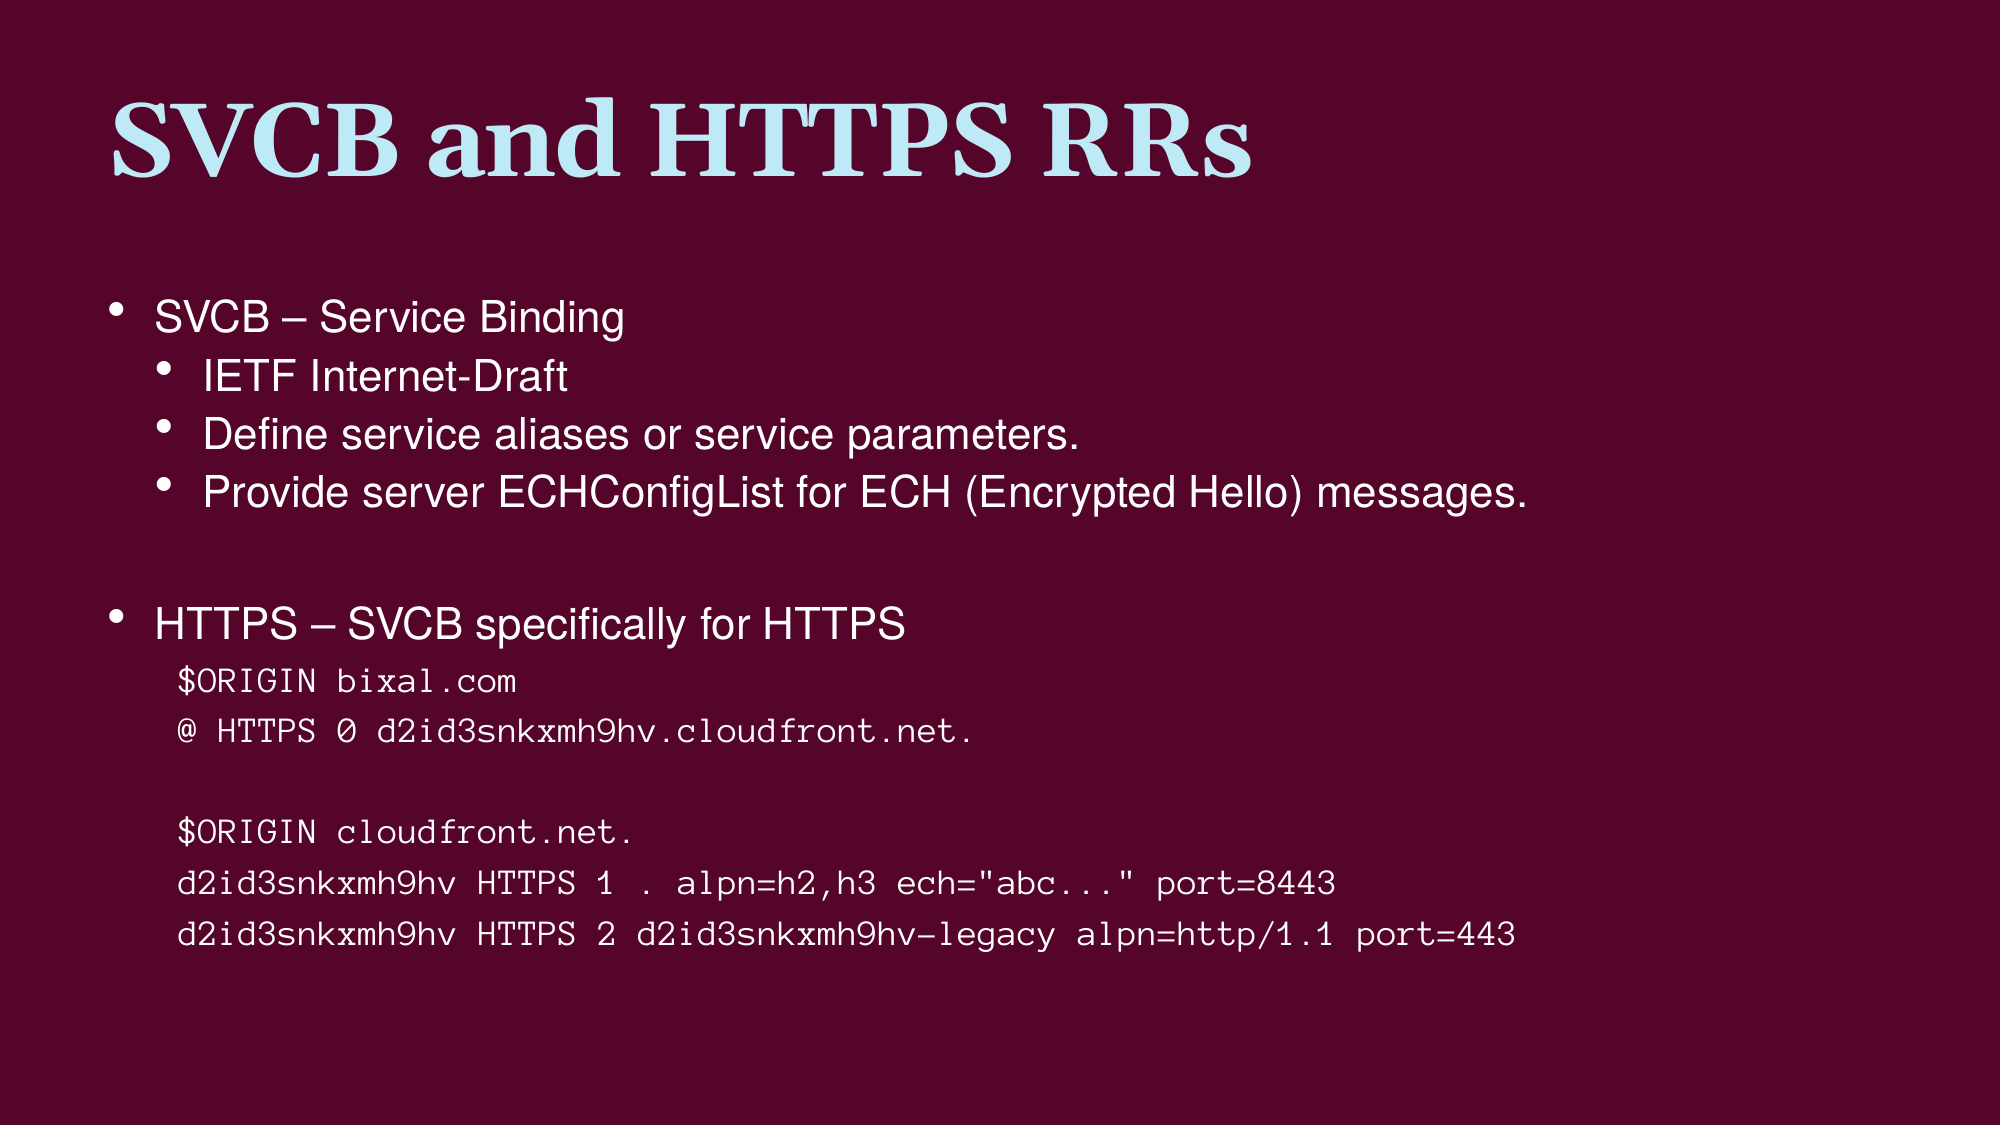

# SVCB and HTTPS RRs
SVCB – Service Binding
IETF Internet-Draft
Define service aliases or service parameters.
Provide server ECHConfigList for ECH (Encrypted Hello) messages.

HTTPS – SVCB specifically for HTTPS
$ORIGIN bixal.com
@ HTTPS 0 d2id3snkxmh9hv.cloudfront.net.

$ORIGIN cloudfront.net.
d2id3snkxmh9hv HTTPS 1 . alpn=h2,h3 ech="abc..." port=8443
d2id3snkxmh9hv HTTPS 2 d2id3snkxmh9hv-legacy alpn=http/1.1 port=443